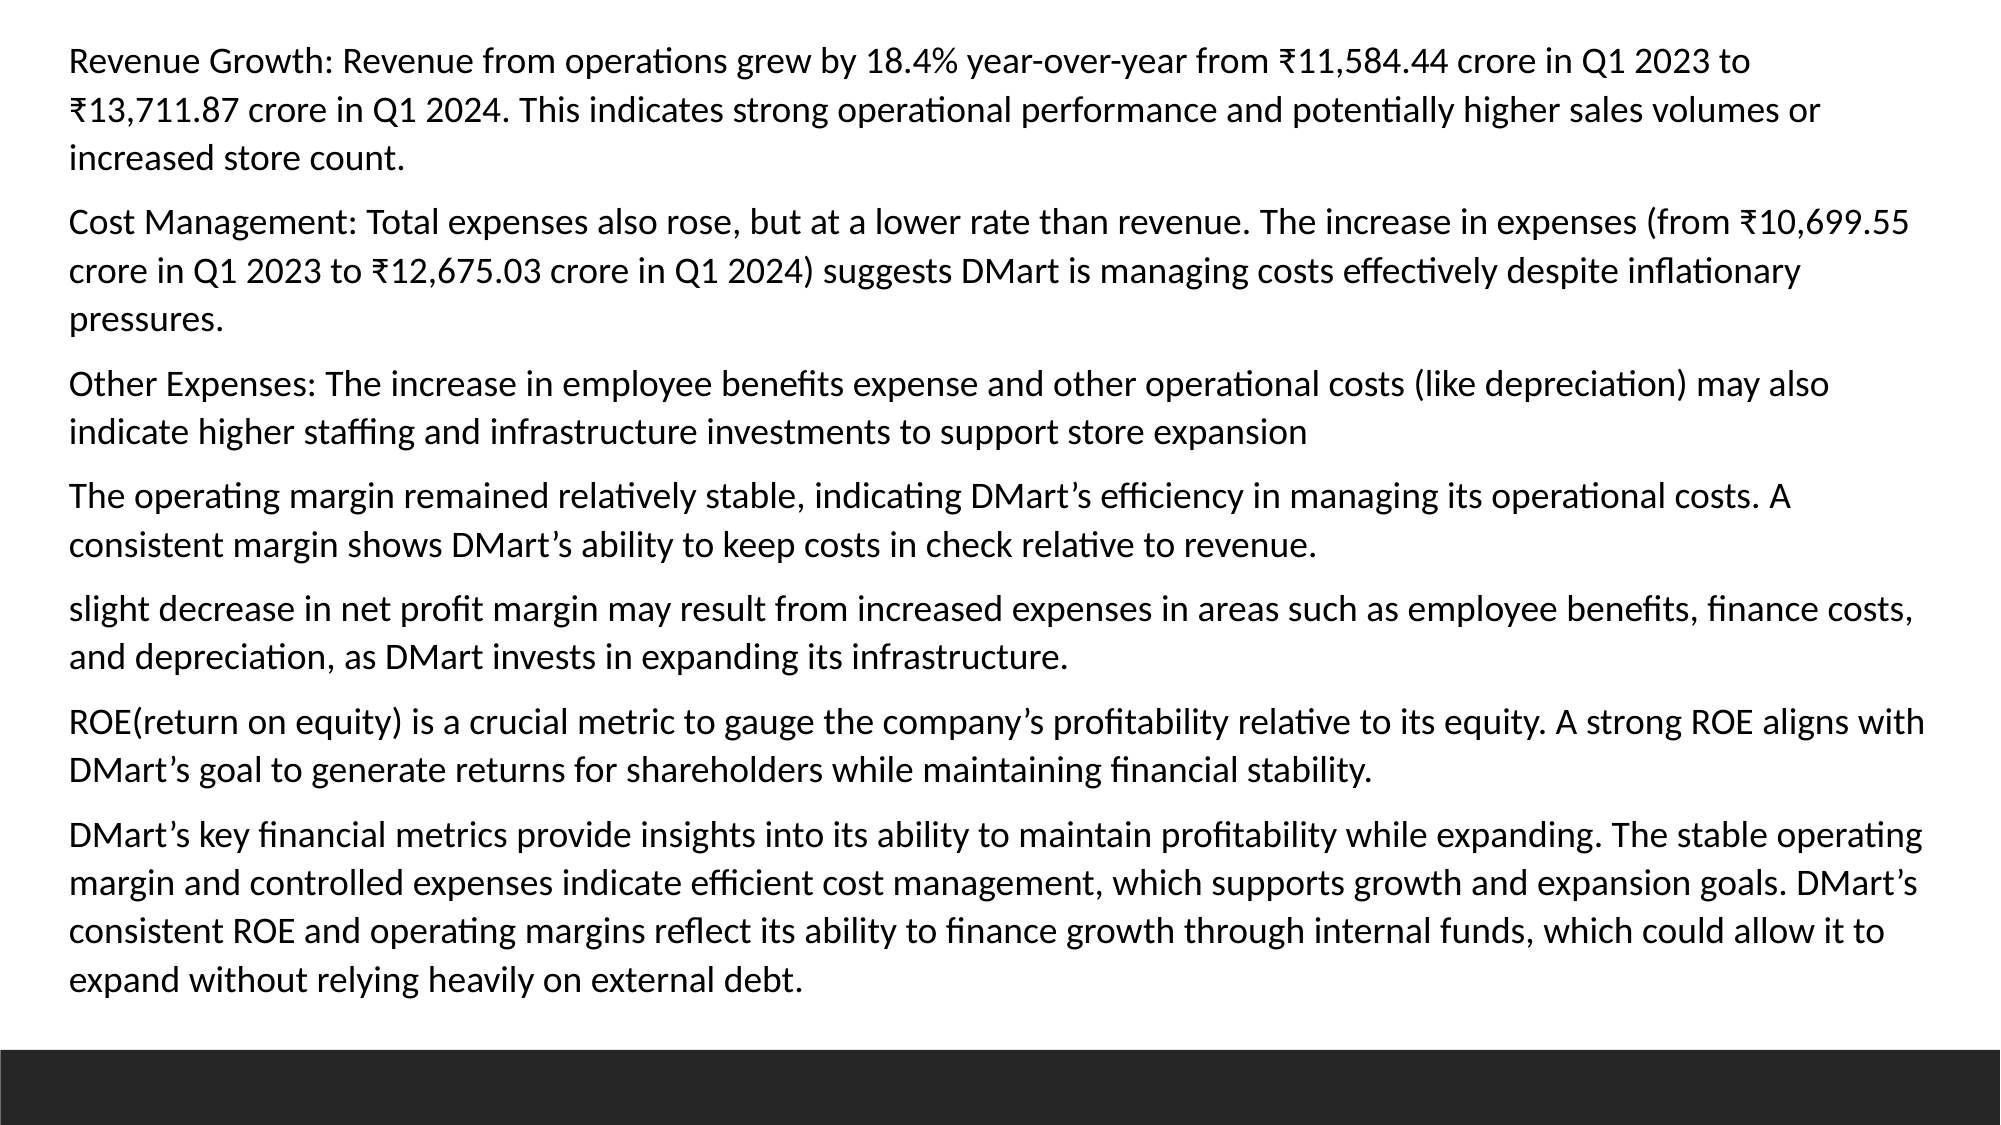

Revenue Growth: Revenue from operations grew by 18.4% year-over-year from ₹11,584.44 crore in Q1 2023 to ₹13,711.87 crore in Q1 2024. This indicates strong operational performance and potentially higher sales volumes or increased store count.
Cost Management: Total expenses also rose, but at a lower rate than revenue. The increase in expenses (from ₹10,699.55 crore in Q1 2023 to ₹12,675.03 crore in Q1 2024) suggests DMart is managing costs effectively despite inflationary pressures.
Other Expenses: The increase in employee benefits expense and other operational costs (like depreciation) may also indicate higher staffing and infrastructure investments to support store expansion
The operating margin remained relatively stable, indicating DMart’s efficiency in managing its operational costs. A consistent margin shows DMart’s ability to keep costs in check relative to revenue.
slight decrease in net profit margin may result from increased expenses in areas such as employee benefits, finance costs, and depreciation, as DMart invests in expanding its infrastructure.
ROE(return on equity) is a crucial metric to gauge the company’s profitability relative to its equity. A strong ROE aligns with DMart’s goal to generate returns for shareholders while maintaining financial stability.
DMart’s key financial metrics provide insights into its ability to maintain profitability while expanding. The stable operating margin and controlled expenses indicate efficient cost management, which supports growth and expansion goals. DMart’s consistent ROE and operating margins reflect its ability to finance growth through internal funds, which could allow it to expand without relying heavily on external debt.